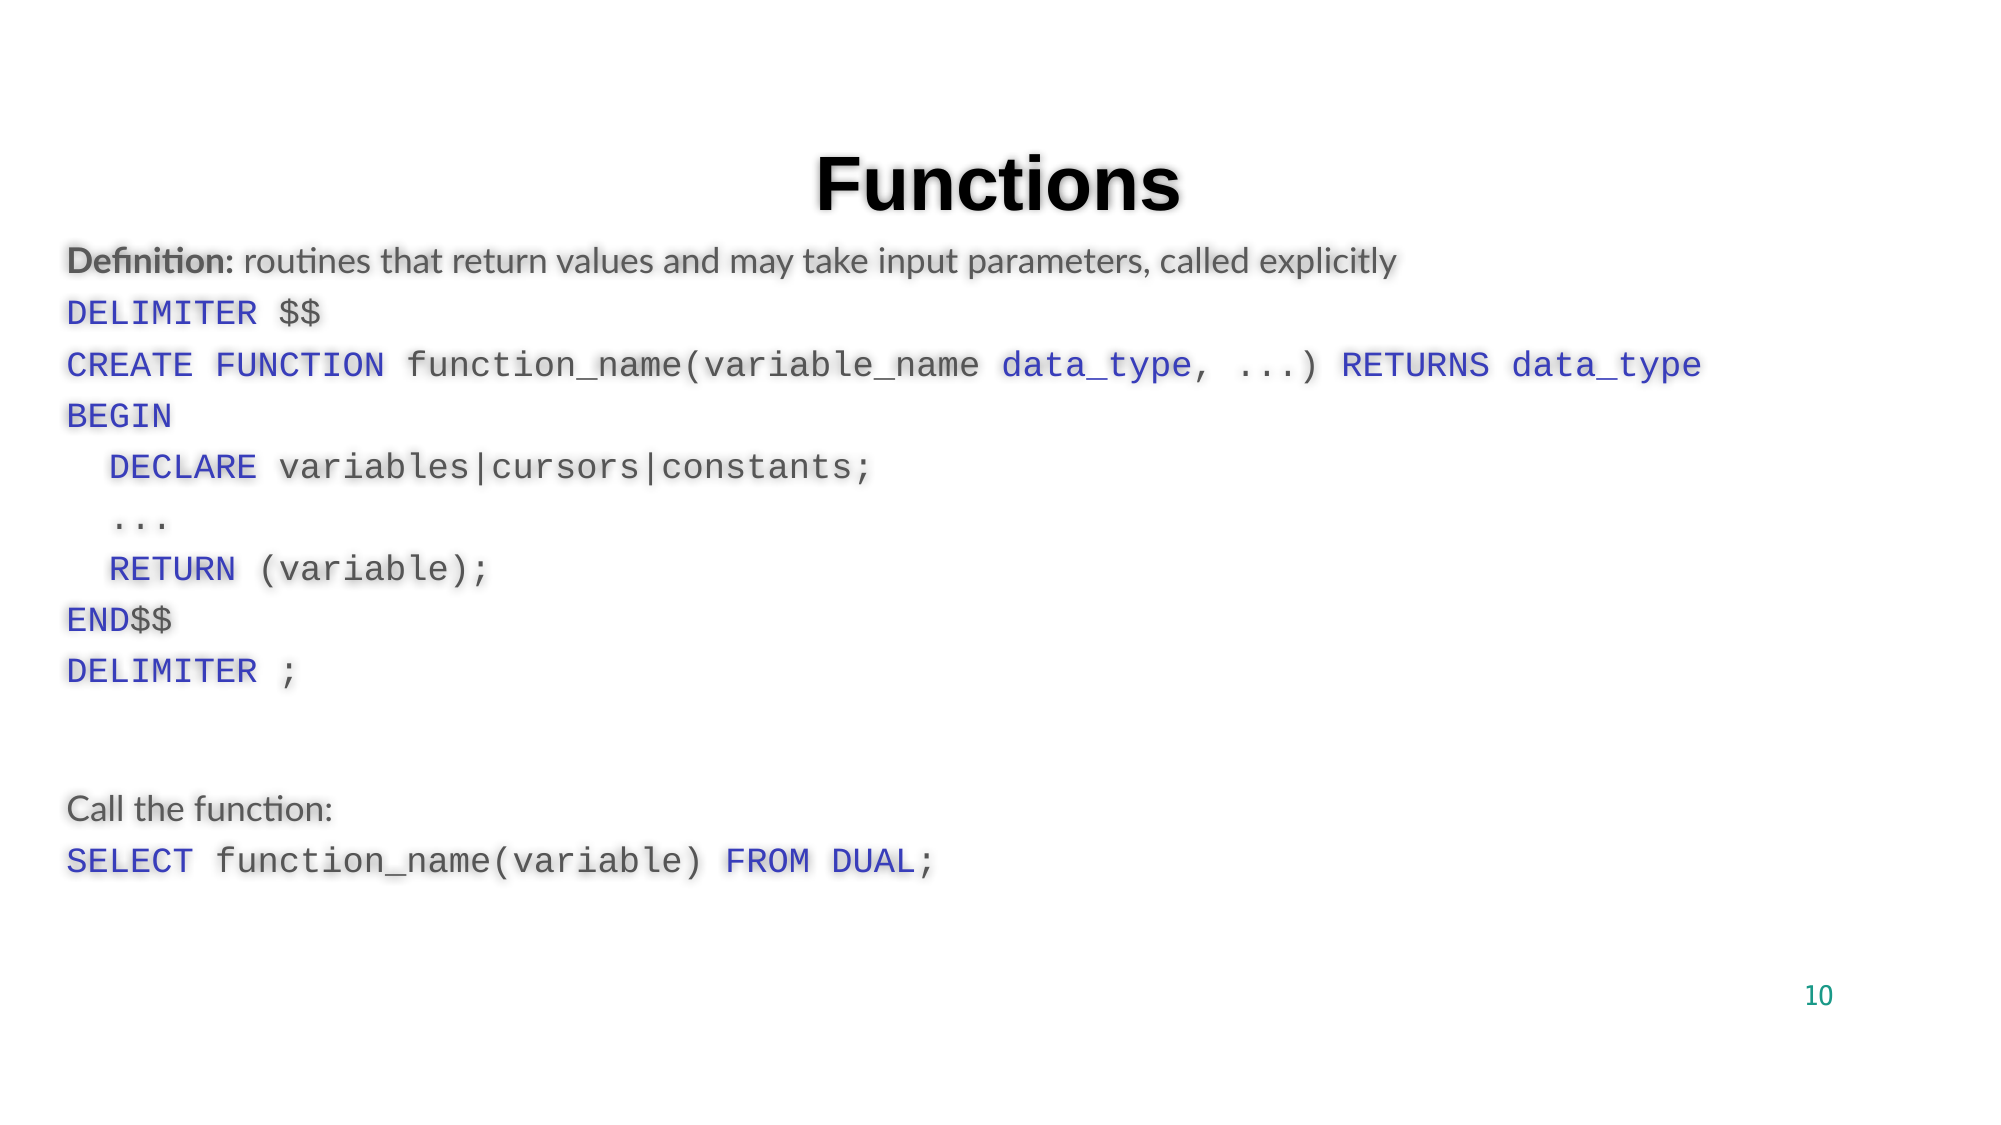

# Functions
Definition: routines that return values and may take input parameters, called explicitly
DELIMITER $$
CREATE FUNCTION function_name(variable_name data_type, ...) RETURNS data_type
BEGIN
  DECLARE variables|cursors|constants;
  ...
  RETURN (variable);
END$$
DELIMITER ;

Call the function:
SELECT function_name(variable) FROM DUAL;
10